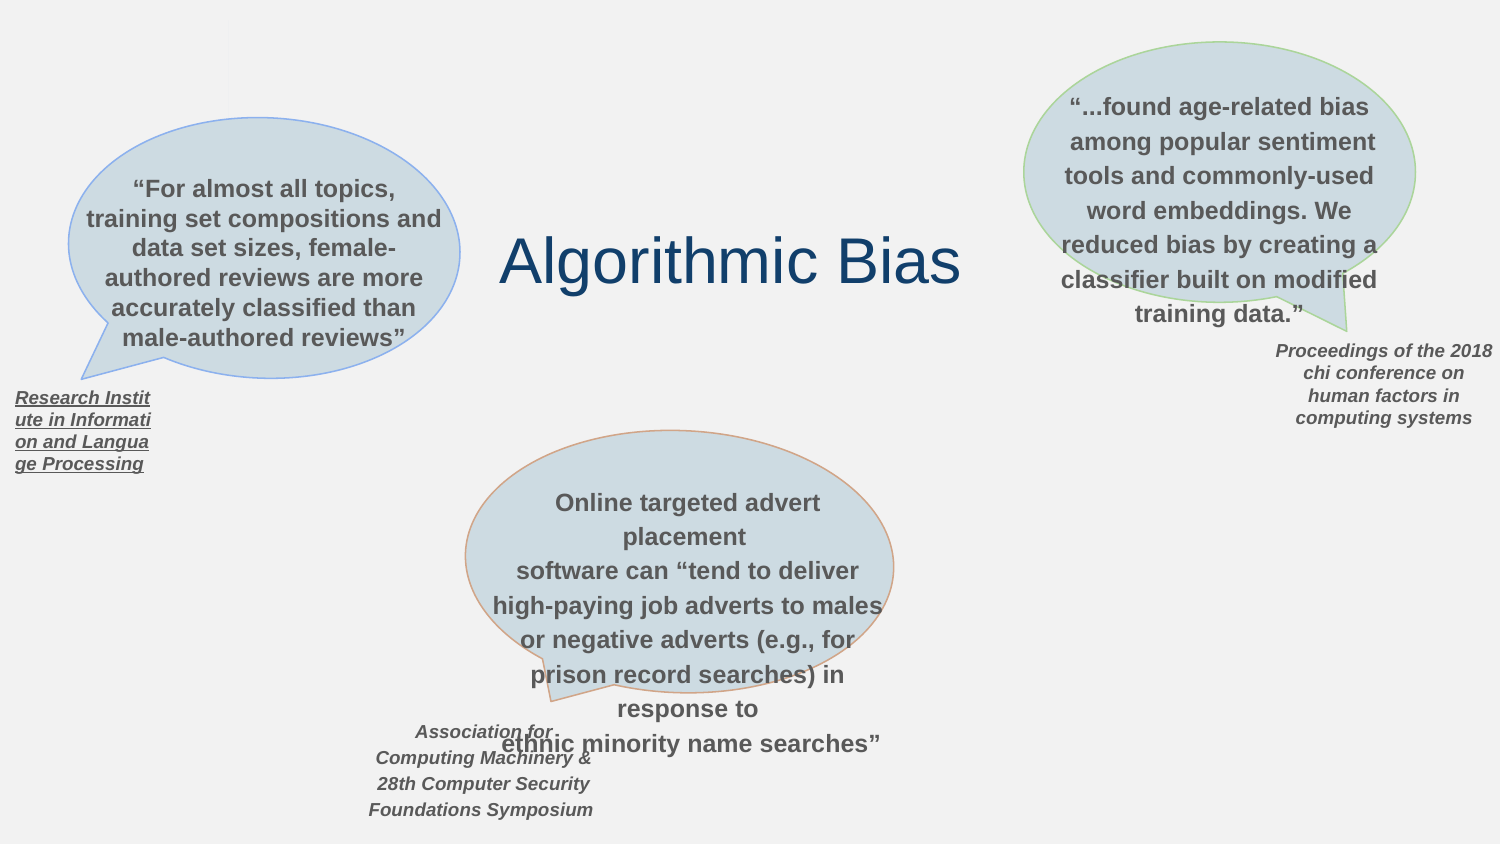

“...found age-related bias
 among popular sentiment tools and commonly-used word embeddings. We reduced bias by creating a classifier built on modified training data.”

“For almost all topics, training set compositions and data set sizes, female-authored reviews are more accurately classified than male-authored reviews”
Algorithmic Bias
Proceedings of the 2018 chi conference on human factors in computing systems
Research Institute in Information and Language Processing

Online targeted advert placement
software can “tend to deliver high-paying job adverts to males or negative adverts (e.g., for prison record searches) in response to
 ethnic minority name searches”

Association for Computing Machinery & 28th Computer Security Foundations Symposium